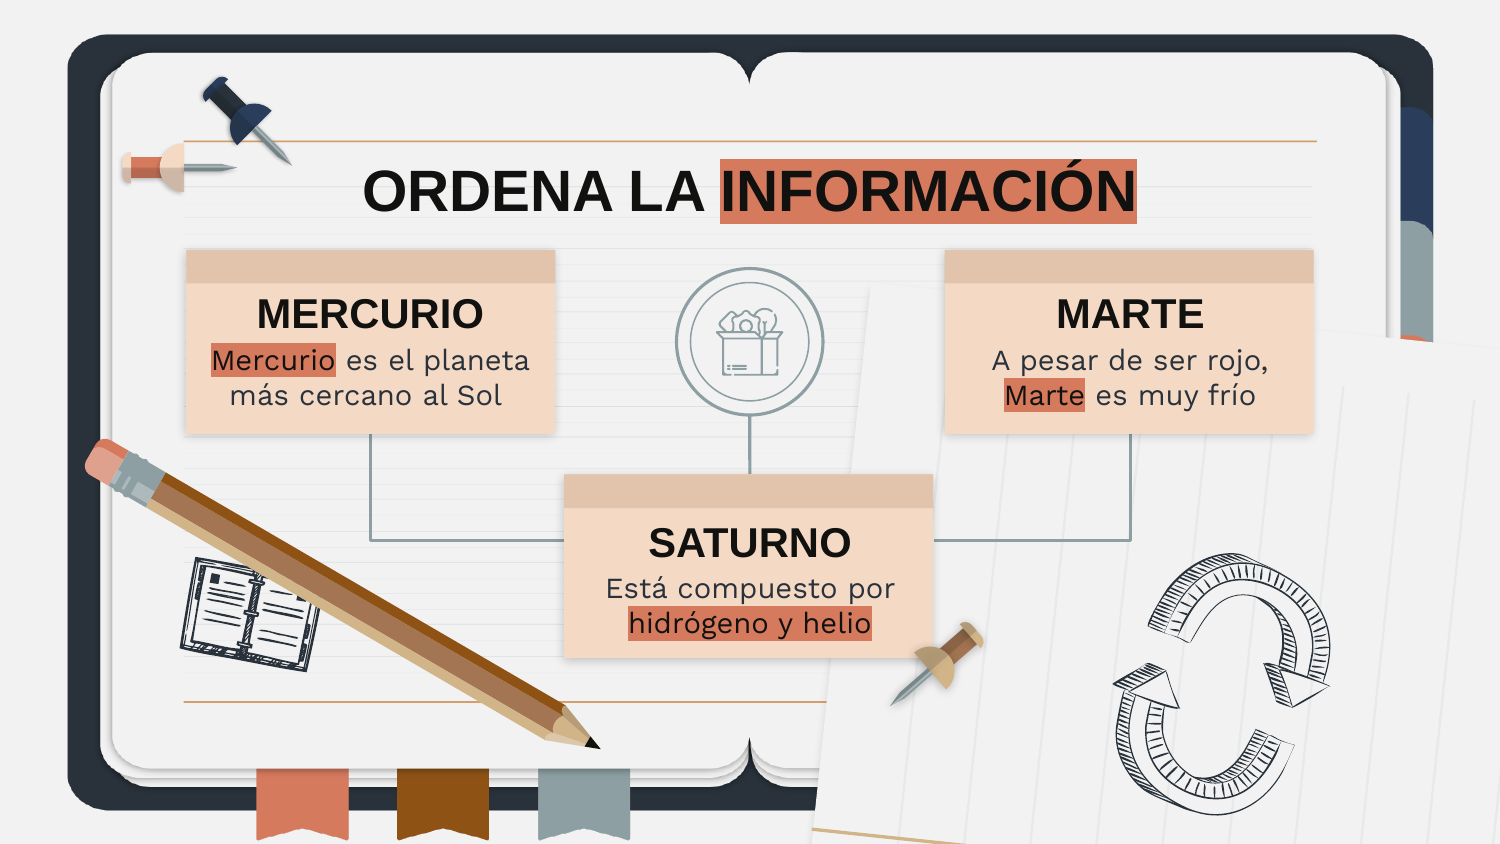

# ORDENA LA INFORMACIÓN

MERCURIO
MARTE

Mercurio es el planeta más cercano al Sol
A pesar de ser rojo, Marte es muy frío

SATURNO

Está compuesto por hidrógeno y helio